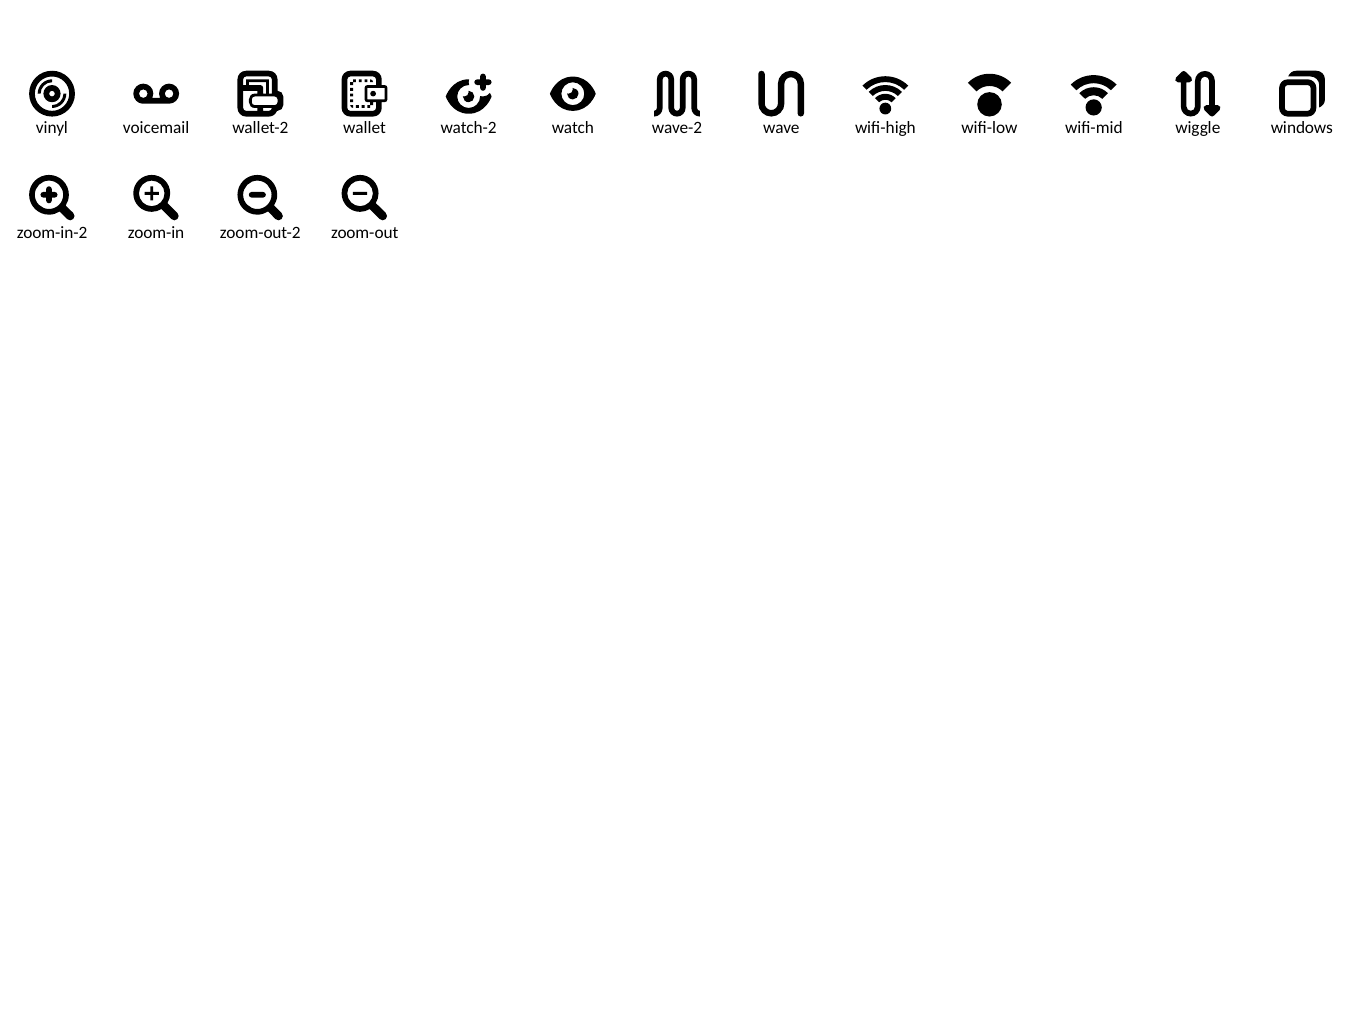

vinyl
voicemail
wallet-2
wallet
watch-2
watch
wave-2
wave
wifi-high
wifi-low
wifi-mid
wiggle
windows

zoom-in-2
zoom-in
zoom-out-2
zoom-out